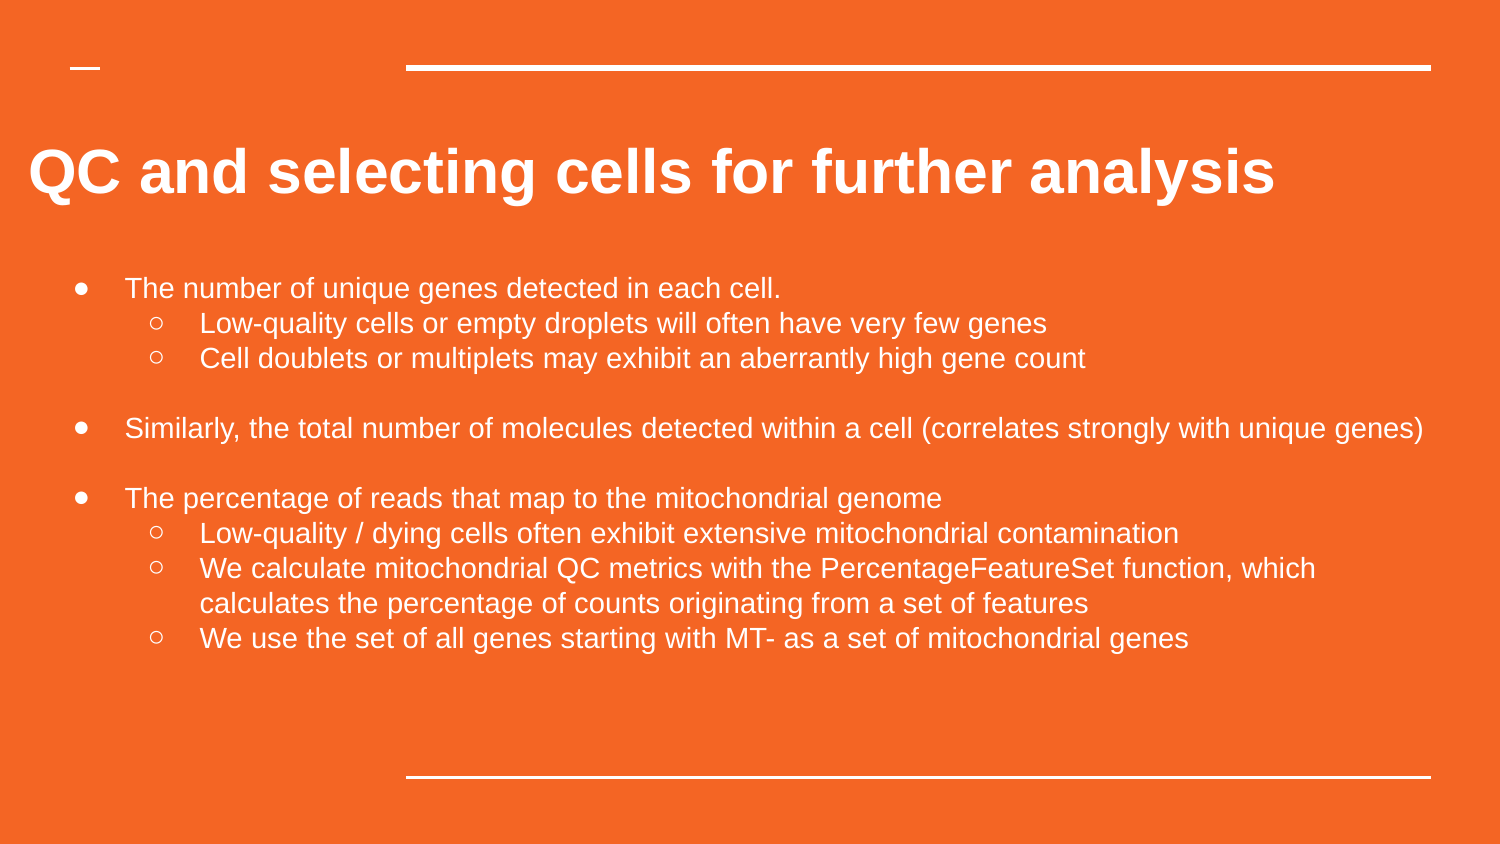

# QC and selecting cells for further analysis

The number of unique genes detected in each cell.
Low-quality cells or empty droplets will often have very few genes
Cell doublets or multiplets may exhibit an aberrantly high gene count

Similarly, the total number of molecules detected within a cell (correlates strongly with unique genes)

The percentage of reads that map to the mitochondrial genome
Low-quality / dying cells often exhibit extensive mitochondrial contamination
We calculate mitochondrial QC metrics with the PercentageFeatureSet function, which calculates the percentage of counts originating from a set of features
We use the set of all genes starting with MT- as a set of mitochondrial genes